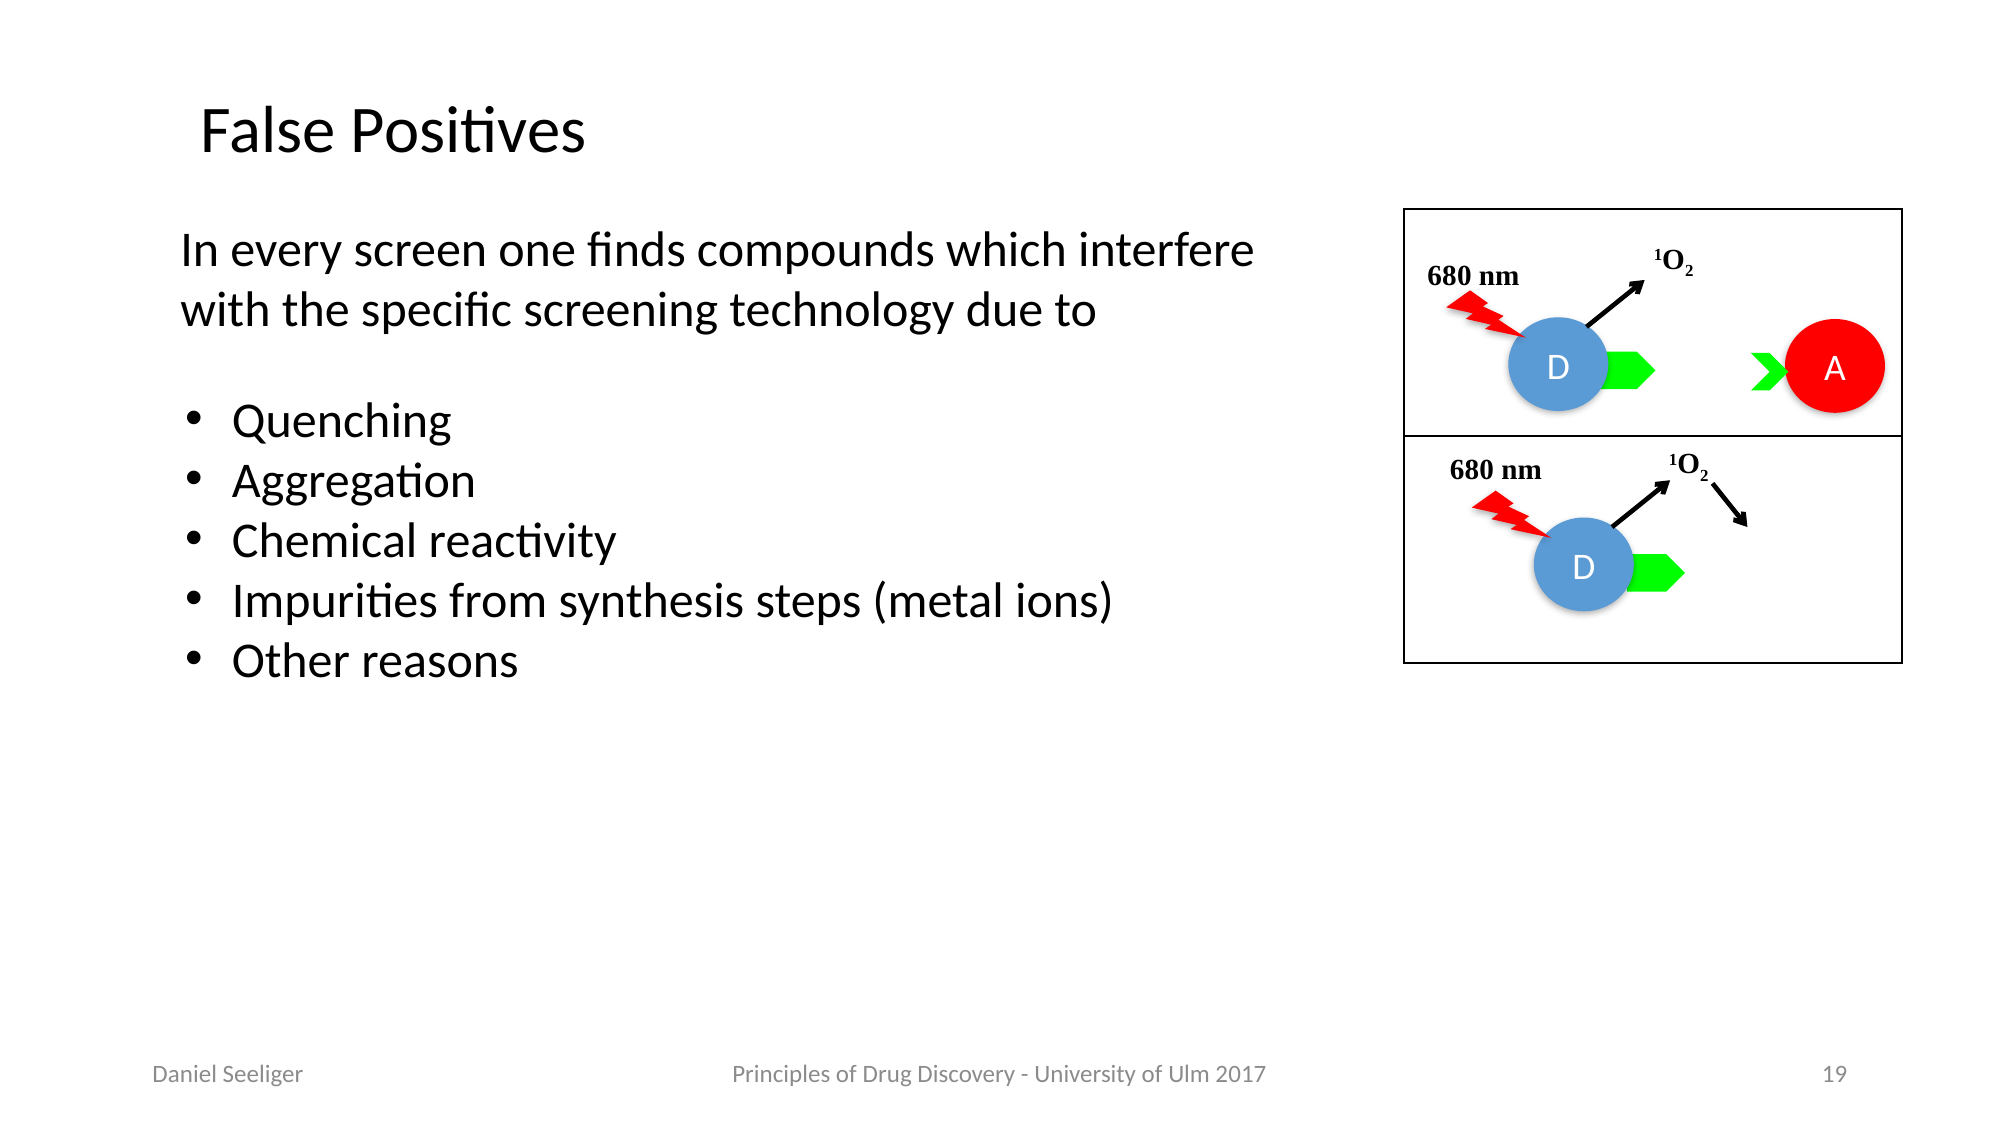

False Positives
In every screen one finds compounds which interfere with the specific screening technology due to

1O2
680 nm

D

A

1O2
680 nm

D

A

Quenching
Aggregation
Chemical reactivity
Impurities from synthesis steps (metal ions)
Other reasons

Daniel Seeliger
Principles of Drug Discovery - University of Ulm 2017
19